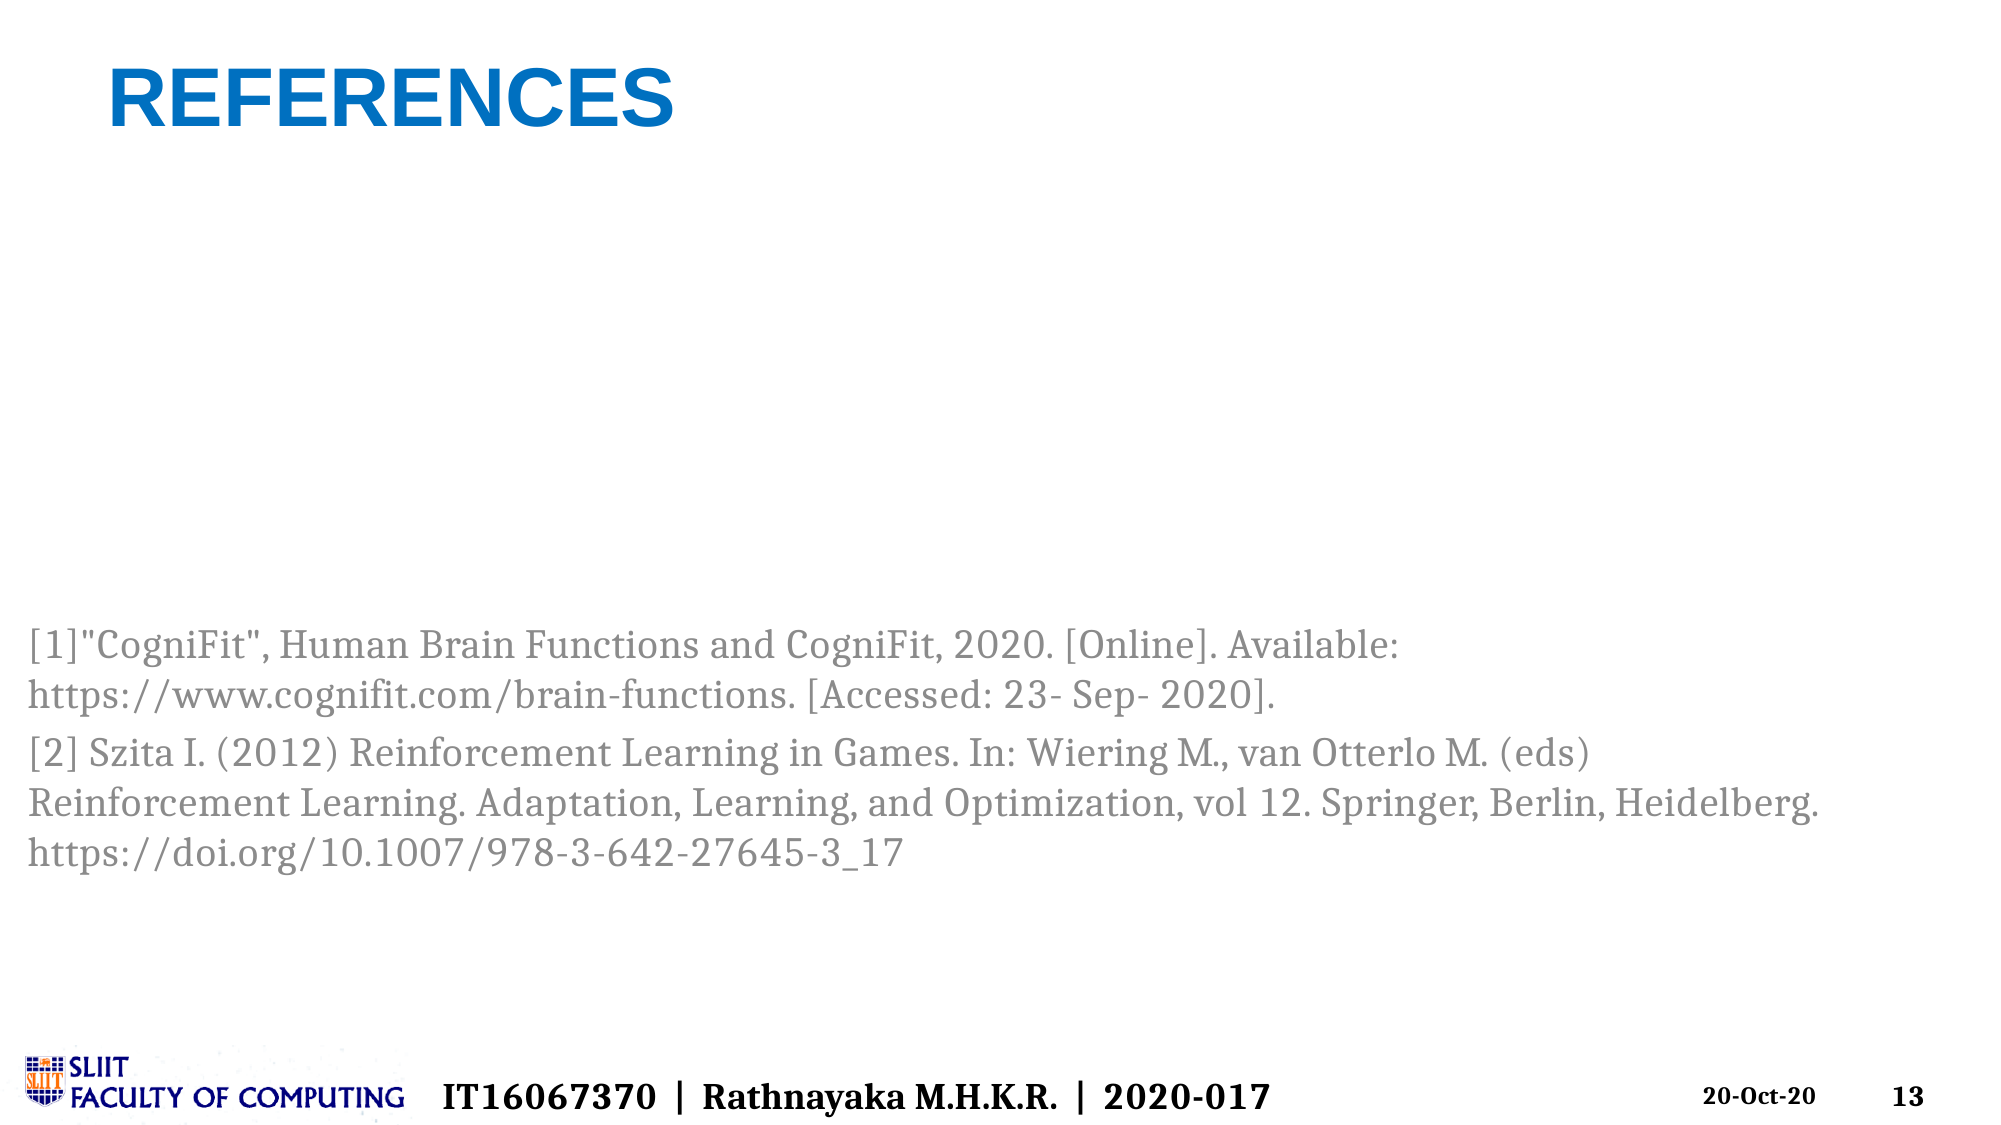

# References
[1]"CogniFit", Human Brain Functions and CogniFit, 2020. [Online]. Available: https://www.cognifit.com/brain-functions. [Accessed: 23- Sep- 2020].
[2] Szita I. (2012) Reinforcement Learning in Games. In: Wiering M., van Otterlo M. (eds) Reinforcement Learning. Adaptation, Learning, and Optimization, vol 12. Springer, Berlin, Heidelberg. https://doi.org/10.1007/978-3-642-27645-3_17

IT16067370  |  Rathnayaka M.H.K.R.  |  2020-017